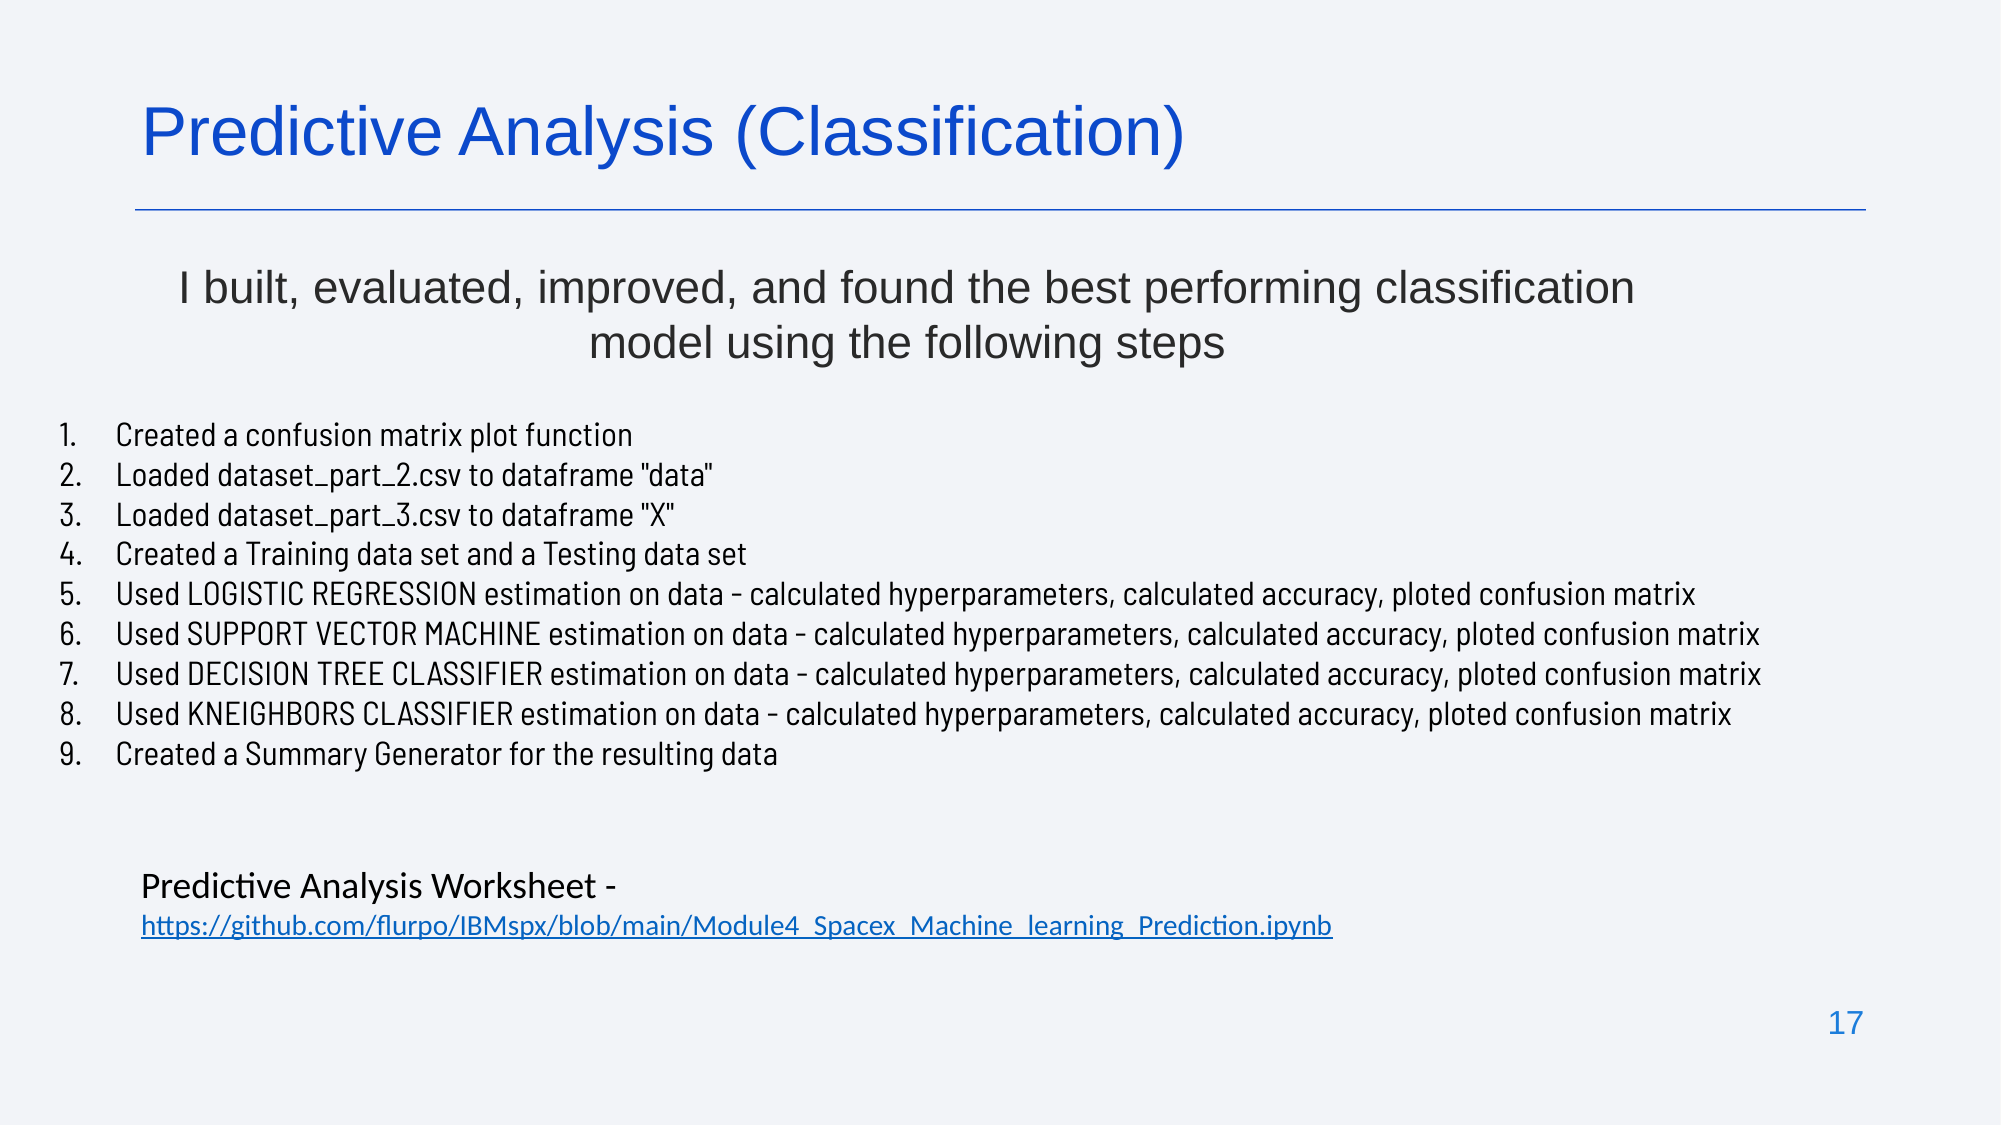

Predictive Analysis (Classification)
I built, evaluated, improved, and found the best performing classification model using the following steps

Created a confusion matrix plot function
Loaded dataset_part_2.csv to dataframe "data"
Loaded dataset_part_3.csv to dataframe "X"
Created a Training data set and a Testing data set
Used LOGISTIC REGRESSION estimation on data - calculated hyperparameters, calculated accuracy, ploted confusion matrix
Used SUPPORT VECTOR MACHINE estimation on data - calculated hyperparameters, calculated accuracy, ploted confusion matrix
Used DECISION TREE CLASSIFIER estimation on data - calculated hyperparameters, calculated accuracy, ploted confusion matrix
Used KNEIGHBORS CLASSIFIER estimation on data - calculated hyperparameters, calculated accuracy, ploted confusion matrix
Created a Summary Generator for the resulting data
Predictive Analysis Worksheet - https://github.com/flurpo/IBMspx/blob/main/Module4_Spacex_Machine_learning_Prediction.ipynb
17